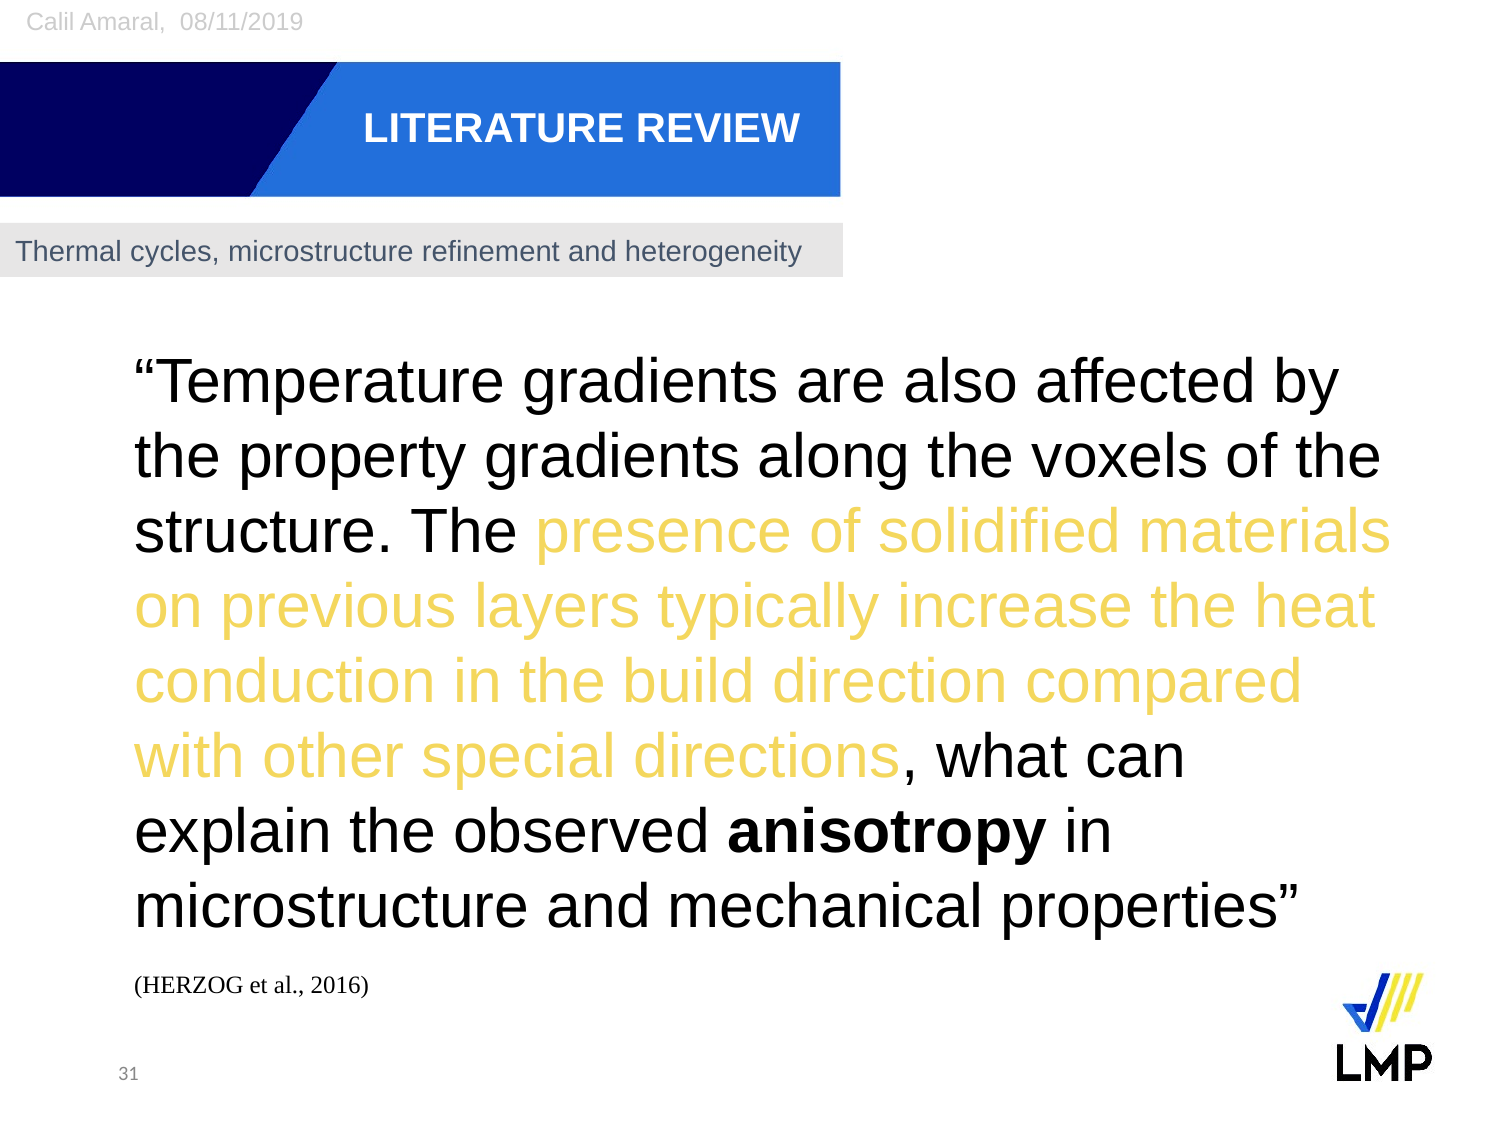

Calil Amaral,  08/11/2019
# LITERATURE REVIEW
Thermal cycles, microstructure refinement and heterogeneity
“Temperature gradients are also affected by the property gradients along the voxels of the structure. The presence of solidified materials on previous layers typically increase the heat conduction in the build direction compared with other special directions, what can explain the observed anisotropy in microstructure and mechanical properties”
(HERZOG et al., 2016)
31